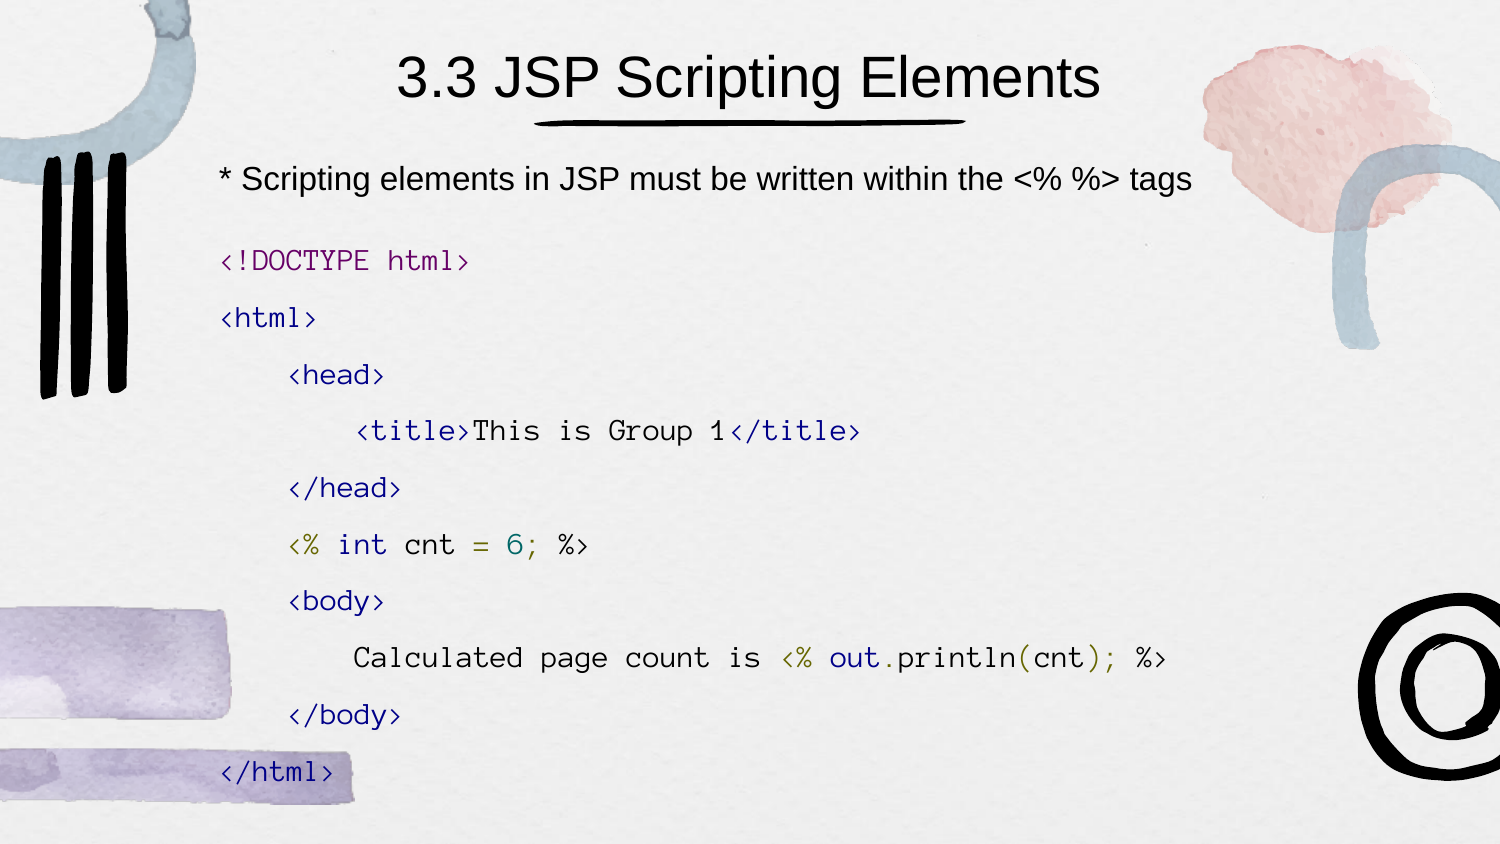

# 3.3 JSP Scripting Elements

* Scripting elements in JSP must be written within the <% %> tags
<!DOCTYPE html>
<html>
    <head>
        <title>This is Group 1</title>
    </head>
    <% int cnt = 6; %>
    <body>
        Calculated page count is <% out.println(cnt); %>
    </body>
</html>